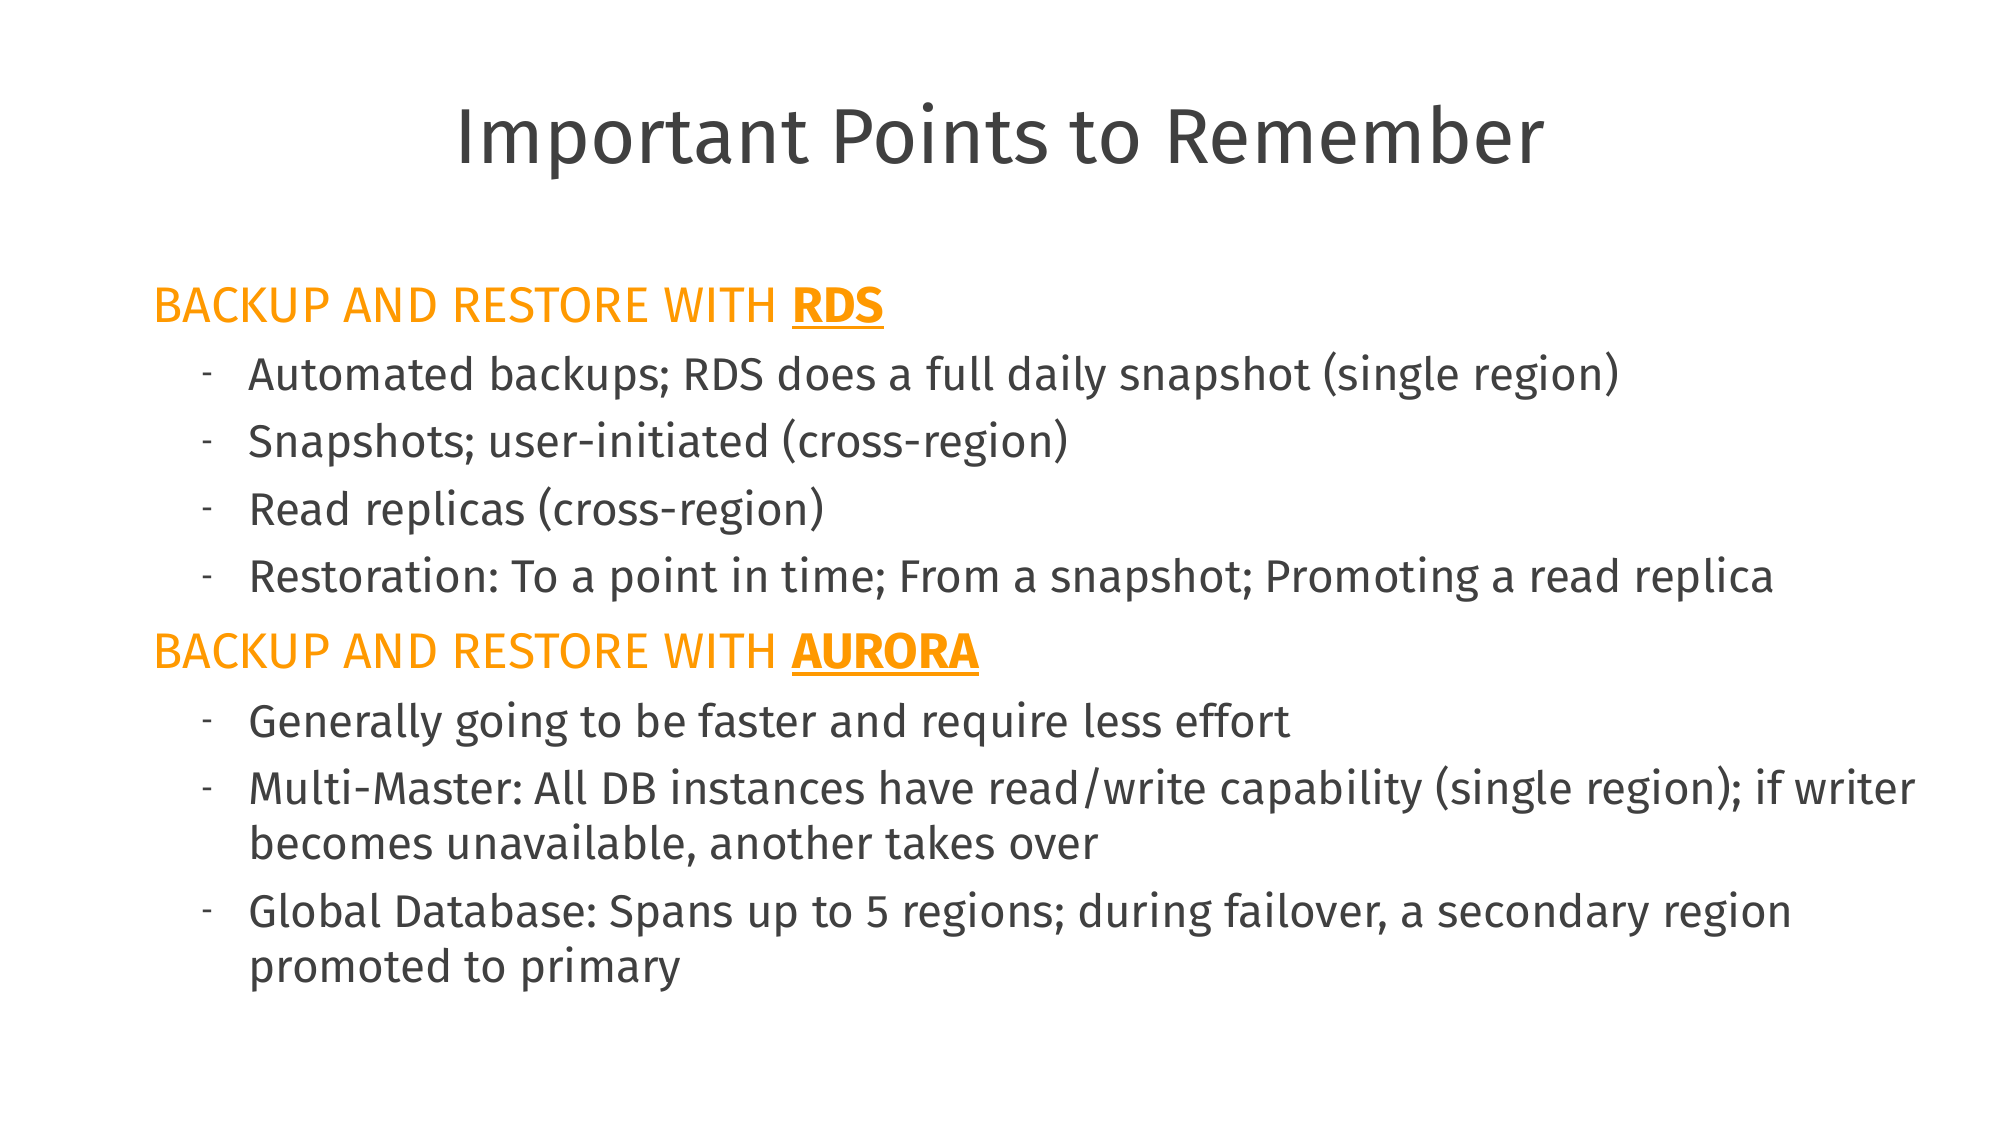

# Important Points to Remember
BACKUP AND RESTORE WITH RDS
Automated backups; RDS does a full daily snapshot (single region)
Snapshots; user-initiated (cross-region)
Read replicas (cross-region)
Restoration: To a point in time; From a snapshot; Promoting a read replica
BACKUP AND RESTORE WITH AURORA
Generally going to be faster and require less effort
Multi-Master: All DB instances have read/write capability (single region); if writer becomes unavailable, another takes over
Global Database: Spans up to 5 regions; during failover, a secondary region promoted to primary